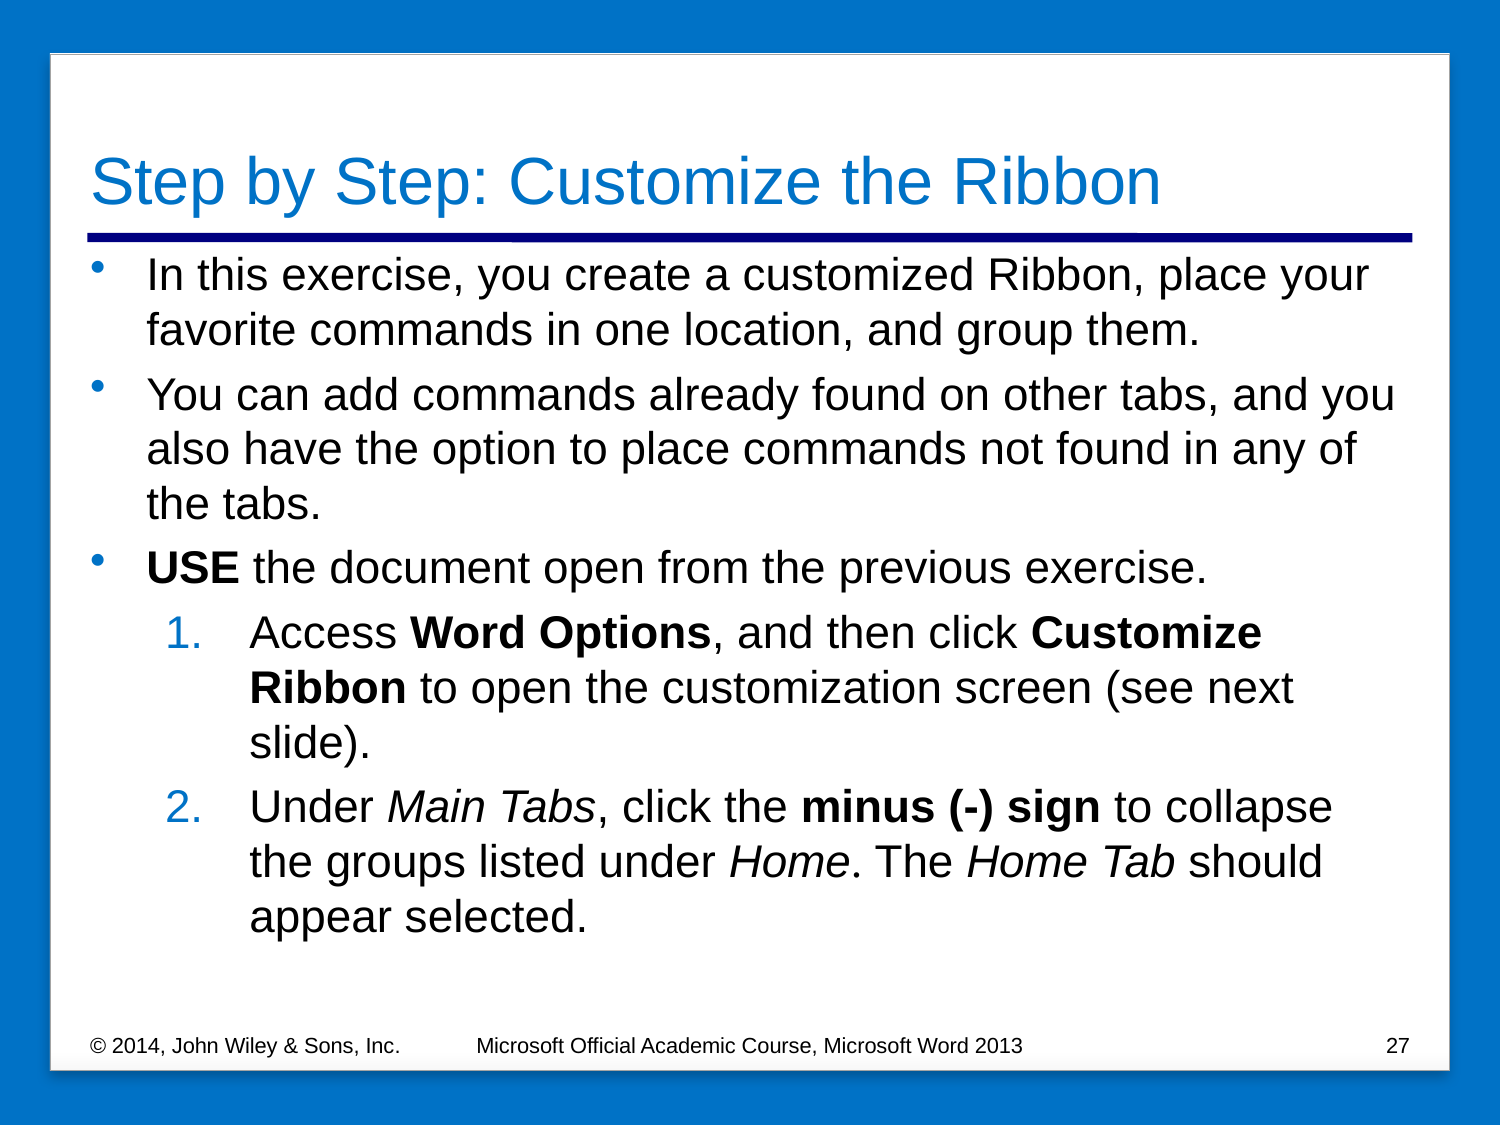

# Step by Step: Customize the Ribbon
In this exercise, you create a customized Ribbon, place your favorite commands in one location, and group them.
You can add commands already found on other tabs, and you also have the option to place commands not found in any of the tabs.
USE the document open from the previous exercise.
Access Word Options, and then click Customize Ribbon to open the customization screen (see next slide).
Under Main Tabs, click the minus (-) sign to collapse the groups listed under Home. The Home Tab should appear selected.

© 2014, John Wiley & Sons, Inc.
Microsoft Official Academic Course, Microsoft Word 2013
27